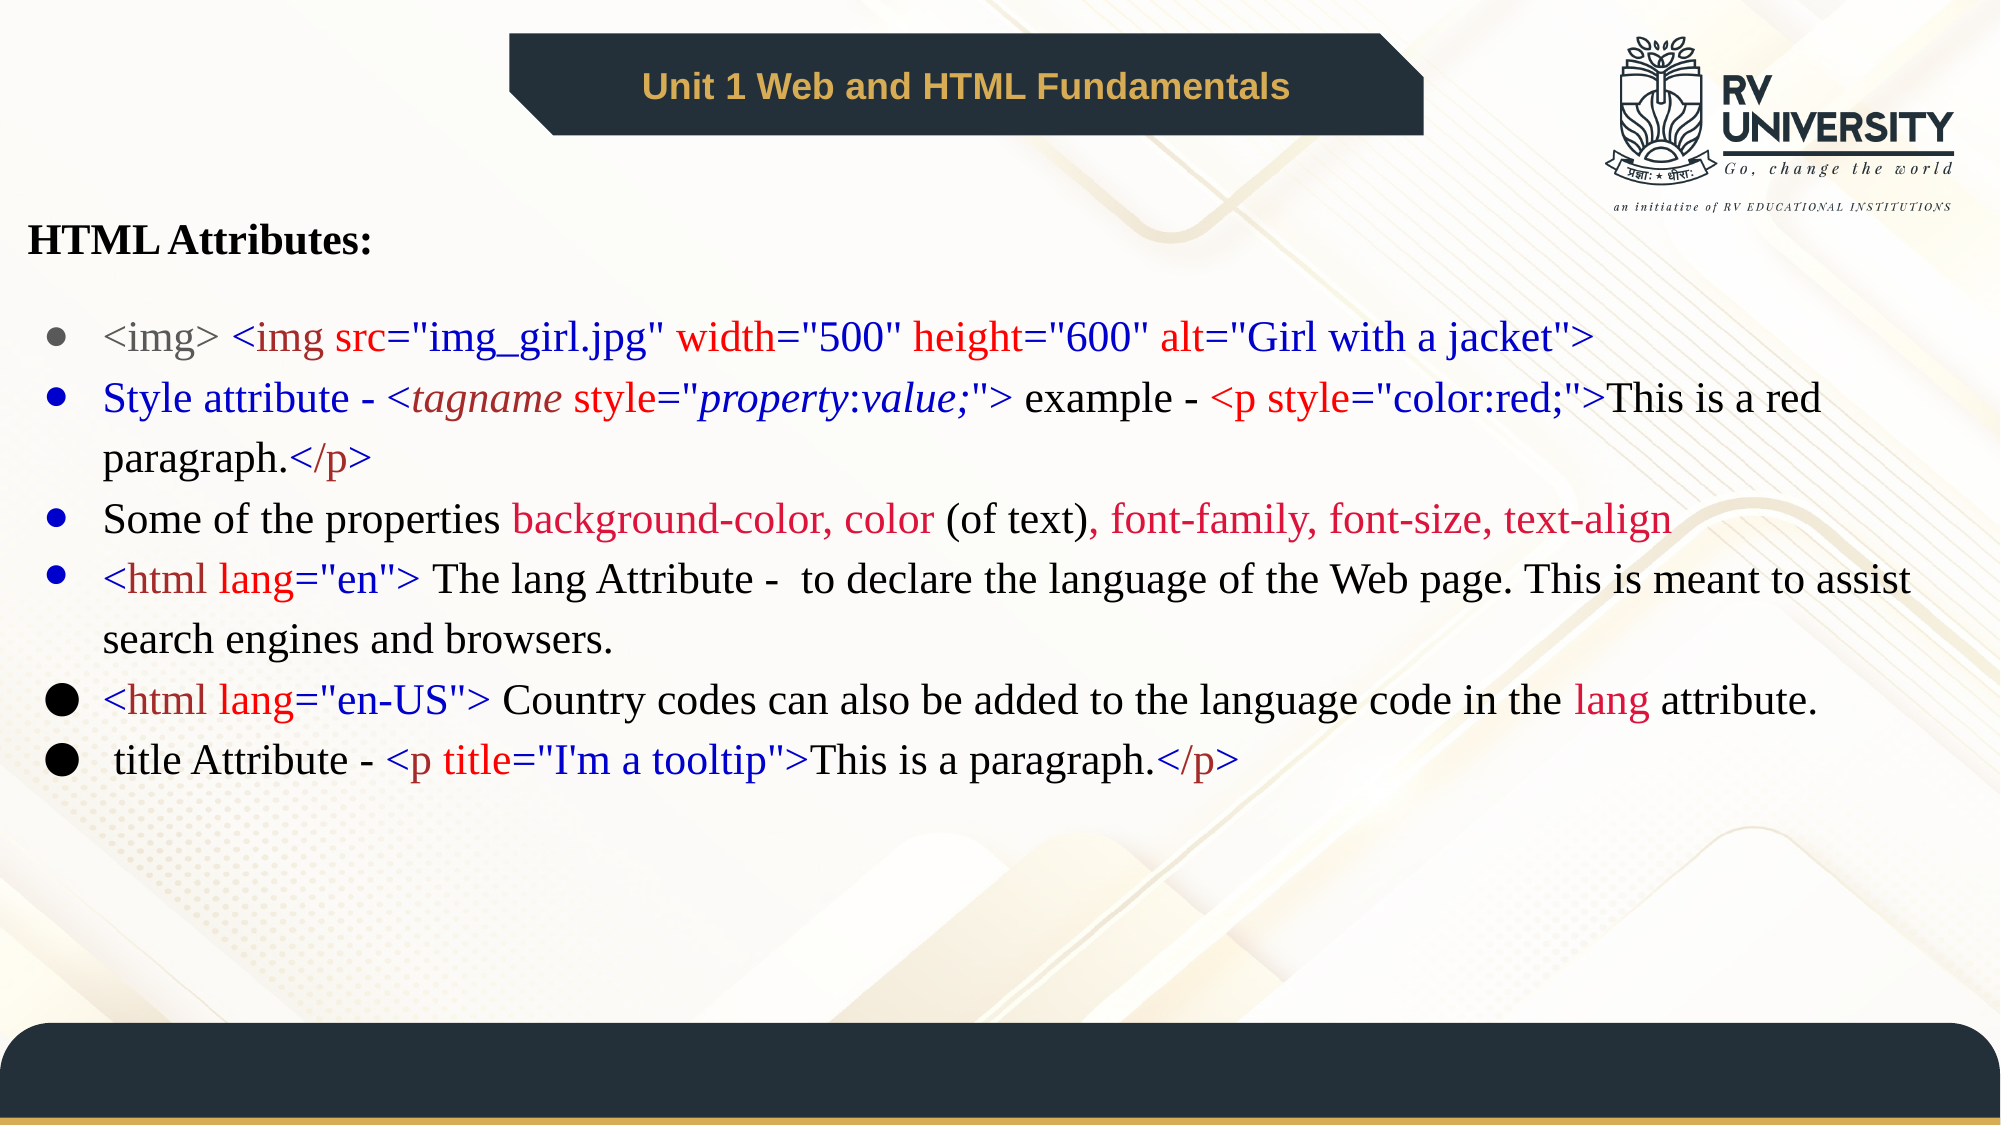

Unit 1 Web and HTML Fundamentals
HTML Attributes:
<img> <img src="img_girl.jpg" width="500" height="600" alt="Girl with a jacket">
Style attribute - <tagname style="property:value;"> example - <p style="color:red;">This is a red paragraph.</p>
Some of the properties background-color, color (of text), font-family, font-size, text-align
<html lang="en"> The lang Attribute -  to declare the language of the Web page. This is meant to assist search engines and browsers.
<html lang="en-US"> Country codes can also be added to the language code in the lang attribute.
 title Attribute - <p title="I'm a tooltip">This is a paragraph.</p>